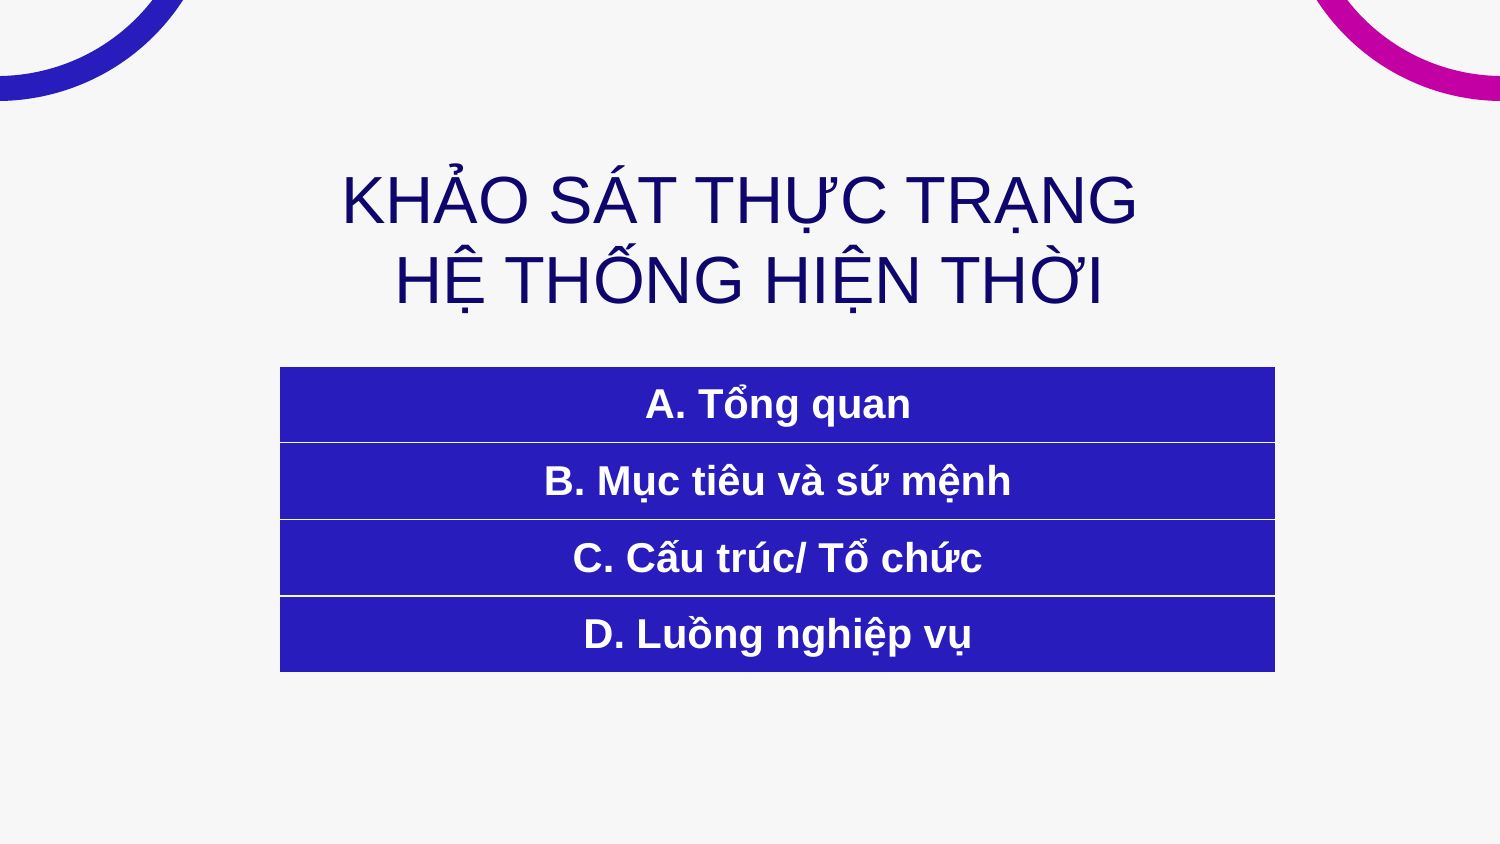

# KHẢO SÁT THỰC TRẠNG HỆ THỐNG HIỆN THỜI
| A. Tổng quan |
| --- |
| B. Mục tiêu và sứ mệnh |
| C. Cấu trúc/ Tổ chức |
| D. Luồng nghiệp vụ |